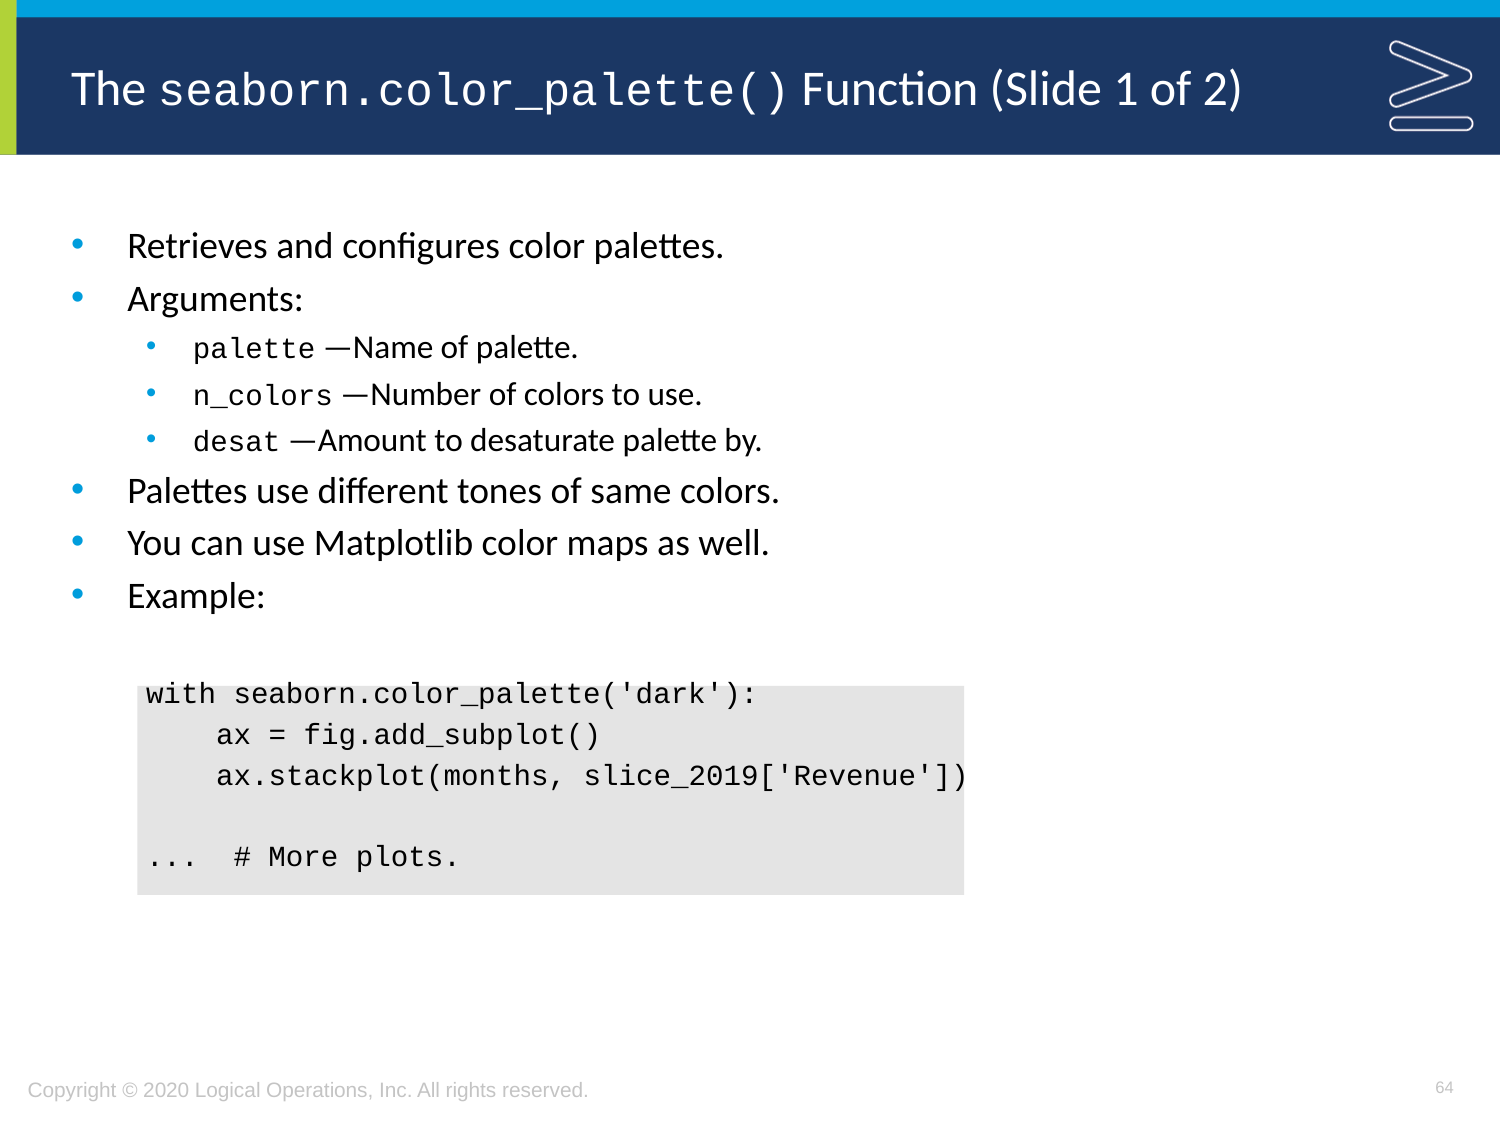

# The seaborn.color_palette() Function (Slide 1 of 2)
Retrieves and configures color palettes.
Arguments:
palette —Name of palette.
n_colors —Number of colors to use.
desat —Amount to desaturate palette by.
Palettes use different tones of same colors.
You can use Matplotlib color maps as well.
Example:

with seaborn.color_palette('dark'):
    ax = fig.add_subplot()
    ax.stackplot(months, slice_2019['Revenue'])

...  # More plots.

64